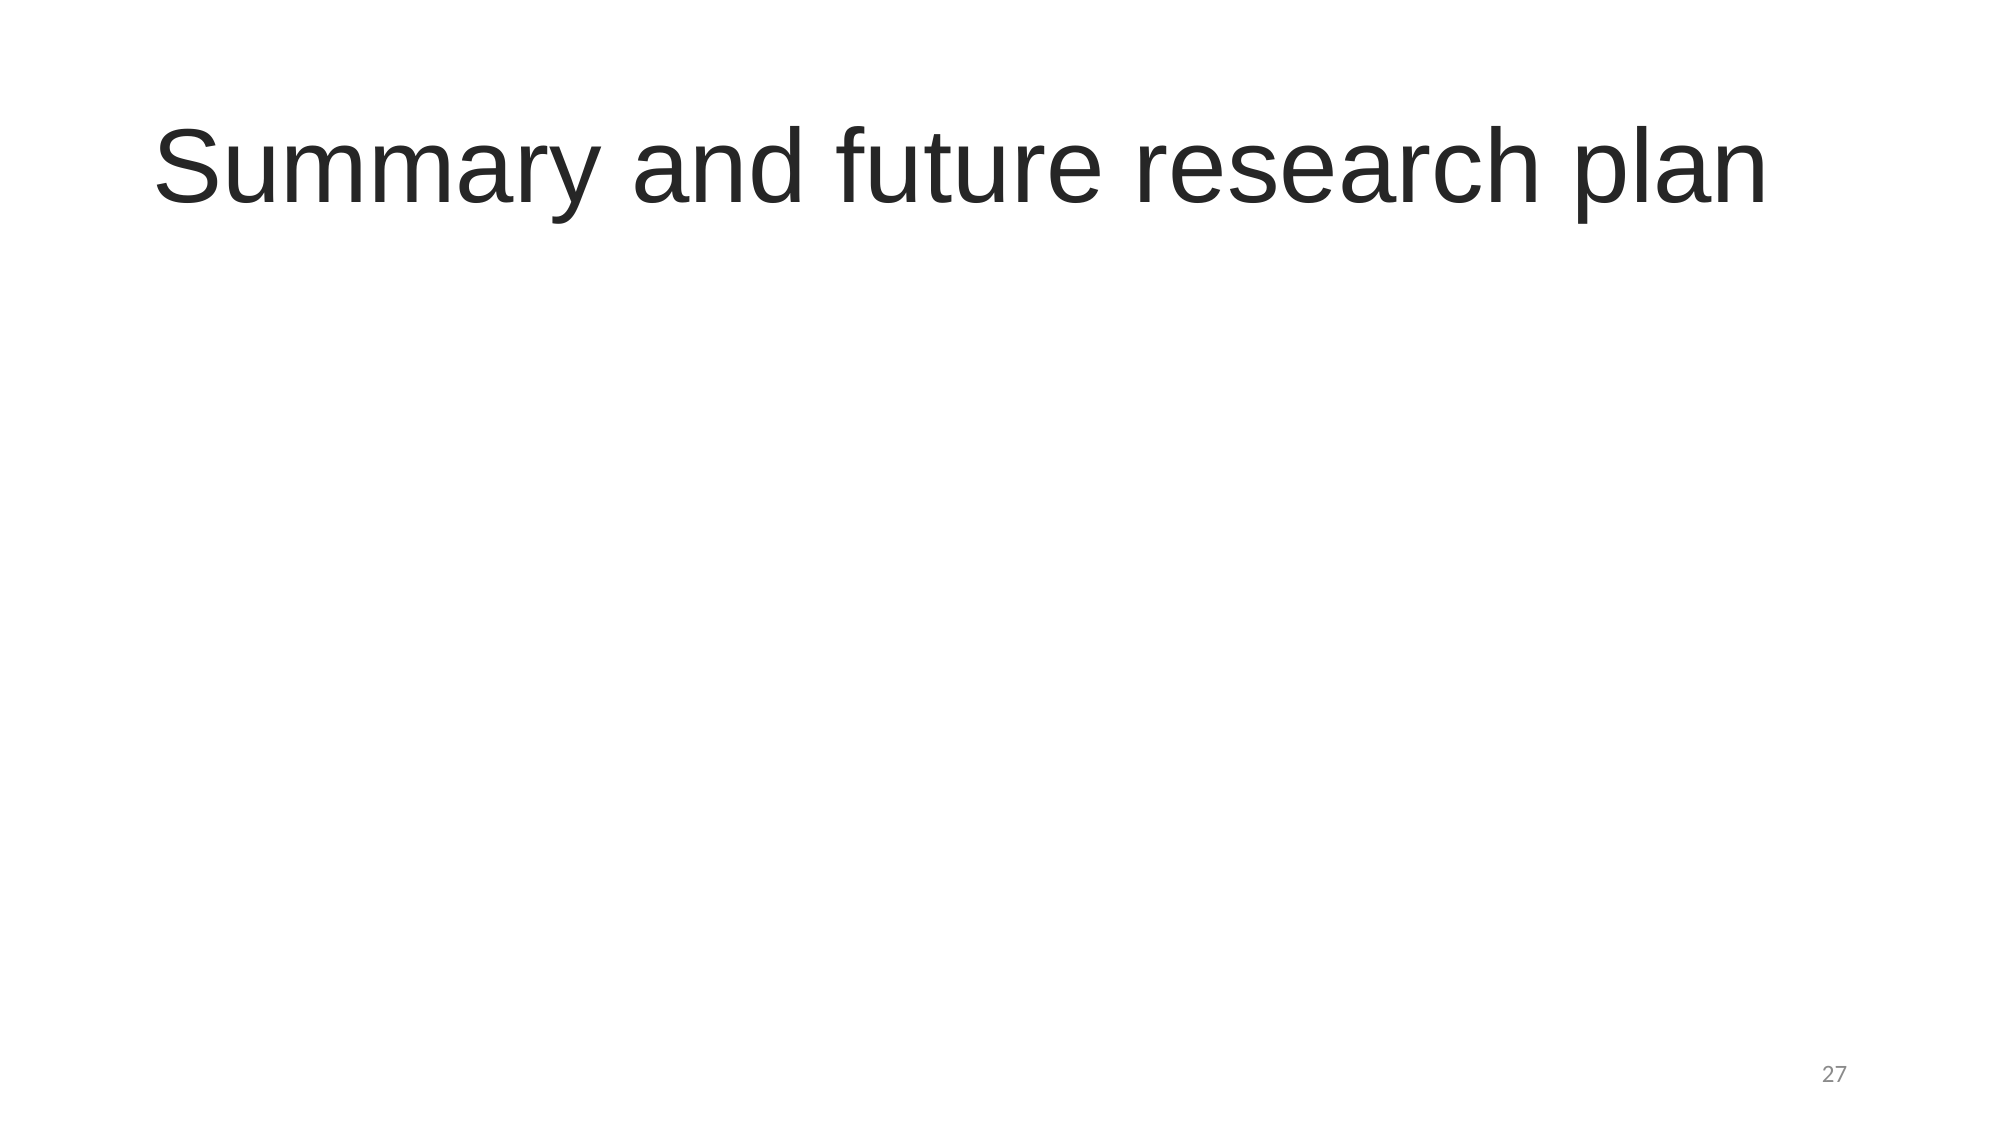

# Summary and future research plan

27